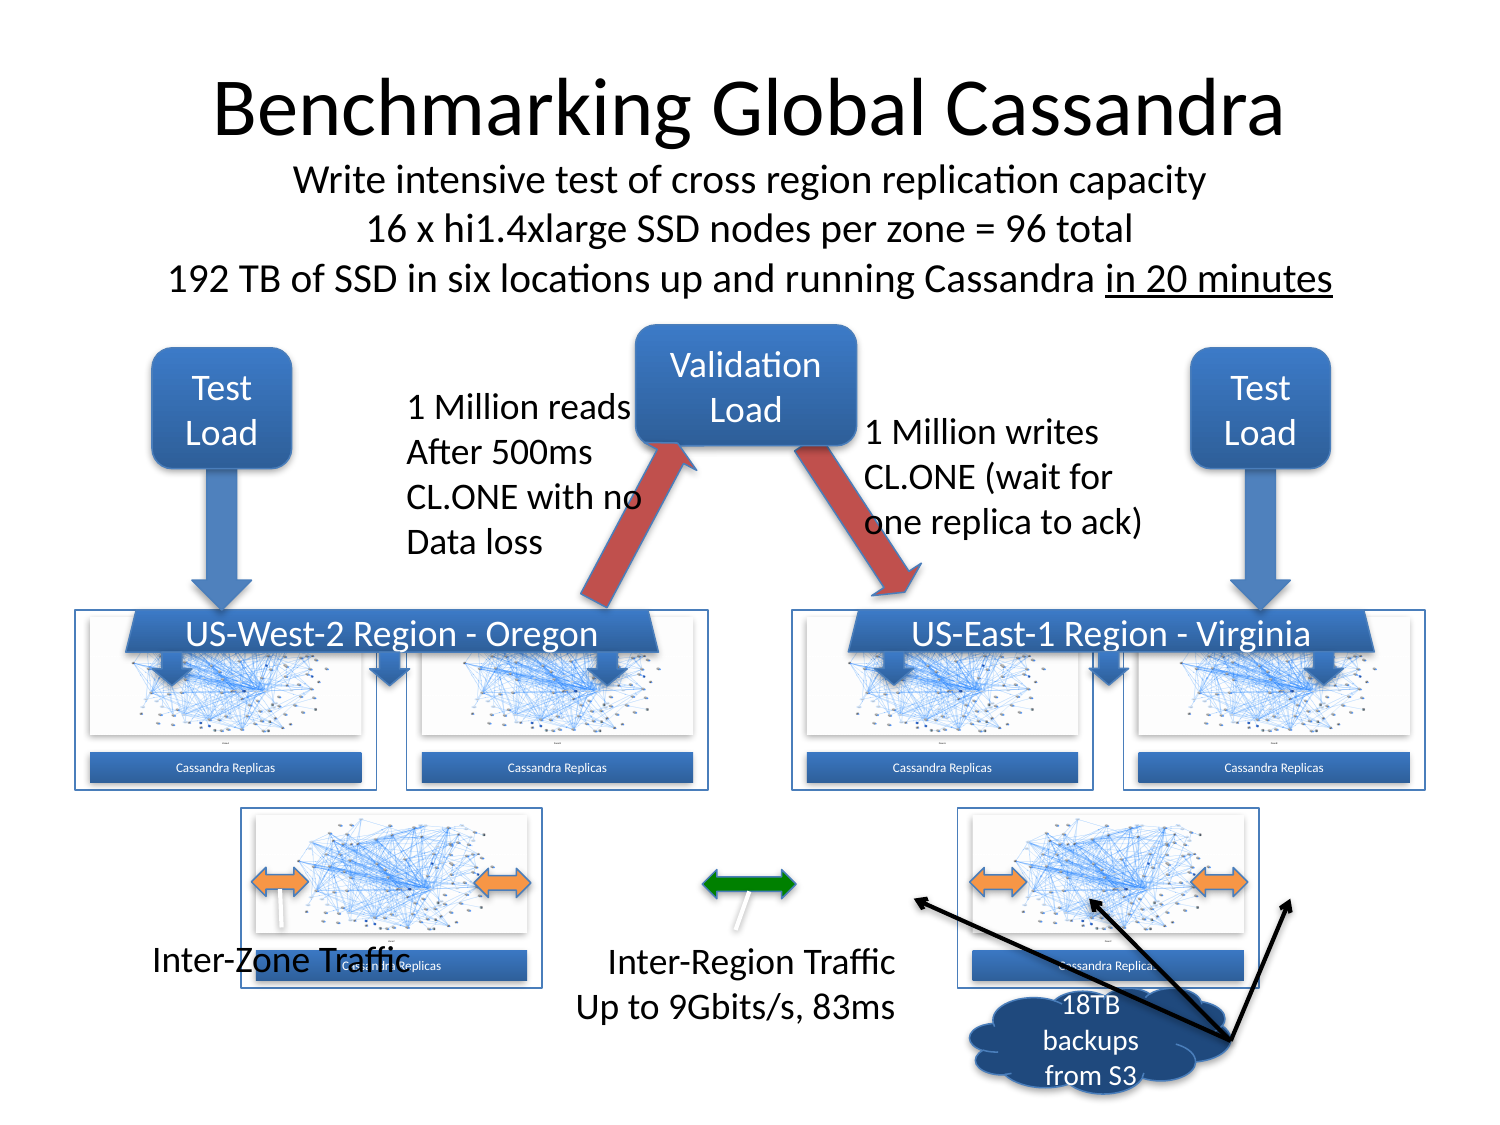

# Benchmarking Global Cassandra Write intensive test of cross region replication capacity 16 x hi1.4xlarge SSD nodes per zone = 96 total 192 TB of SSD in six locations up and running Cassandra in 20 minutes
Validation Load
Test Load
Test Load
1 Million reads
After 500ms
CL.ONE with no
Data loss
1 Million writes
CL.ONE (wait for one replica to ack)

US-East-1 Region - Virginia
Zone A
Cassandra Replicas
Zone B
Cassandra Replicas
Zone C
Cassandra Replicas
US-West-2 Region - Oregon
Zone A
Cassandra Replicas
Zone B
Cassandra Replicas
Zone C
Cassandra Replicas

Inter-Zone Traffic
Inter-Region Traffic
Up to 9Gbits/s, 83ms
18TB Backup Restored from S3 using Priam
18TB backups from S3